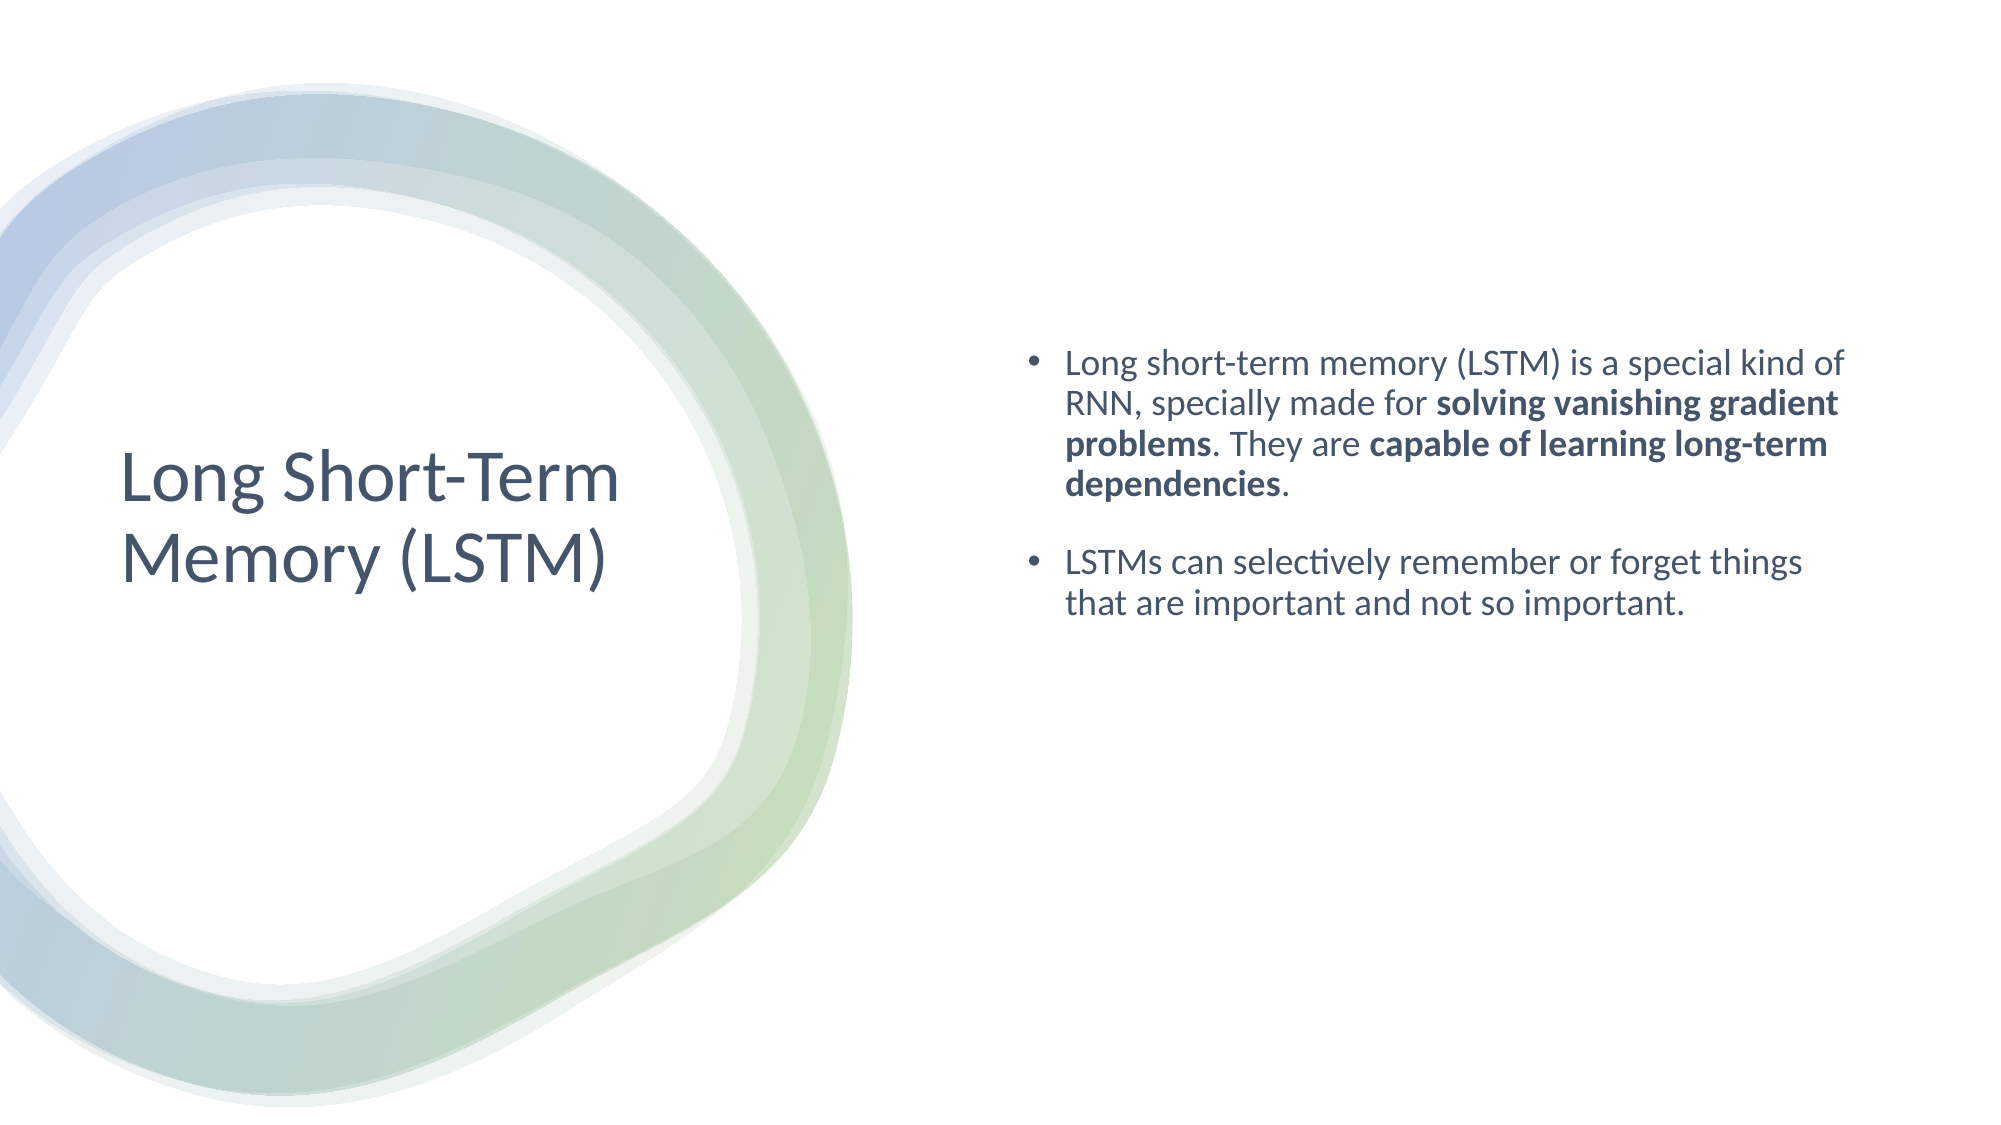

Long short-term memory (LSTM) is a special kind of RNN, specially made for solving vanishing gradient problems. They are capable of learning long-term dependencies.
LSTMs can selectively remember or forget things that are important and not so important.

# Long Short-Term Memory (LSTM)